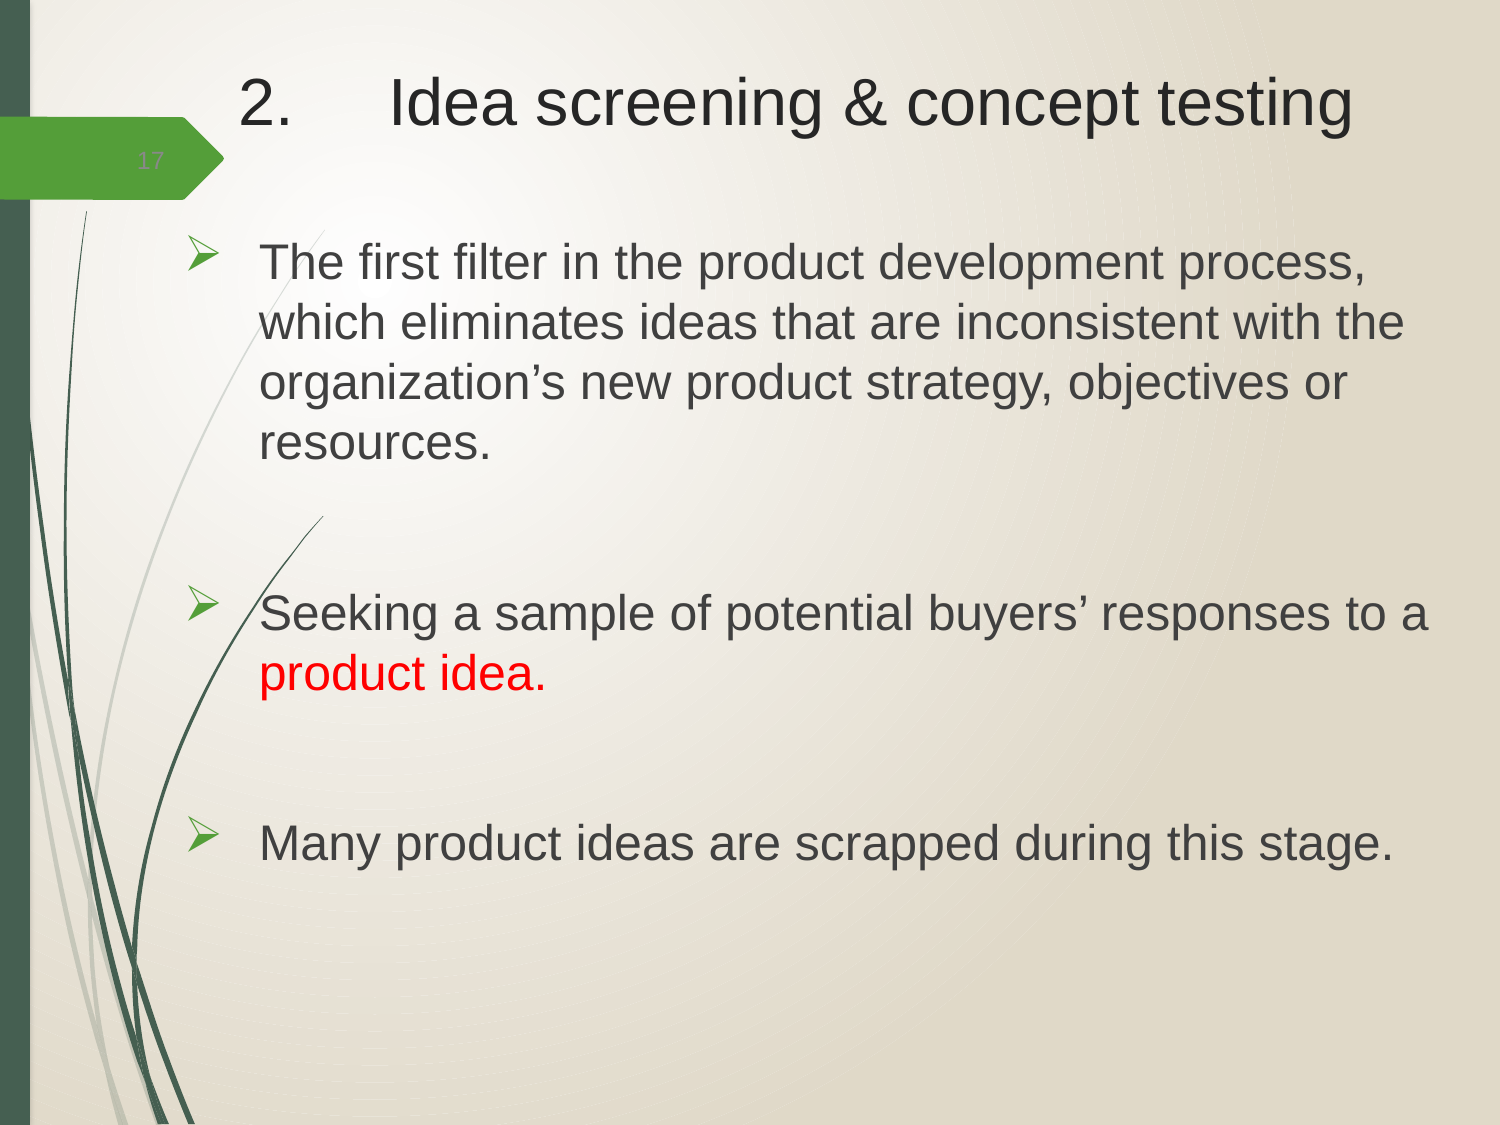

# 2.	Idea screening & concept testing
17
The first filter in the product development process, which eliminates ideas that are inconsistent with the organization’s new product strategy, objectives or resources.

Seeking a sample of potential buyers’ responses to a product idea.

Many product ideas are scrapped during this stage.